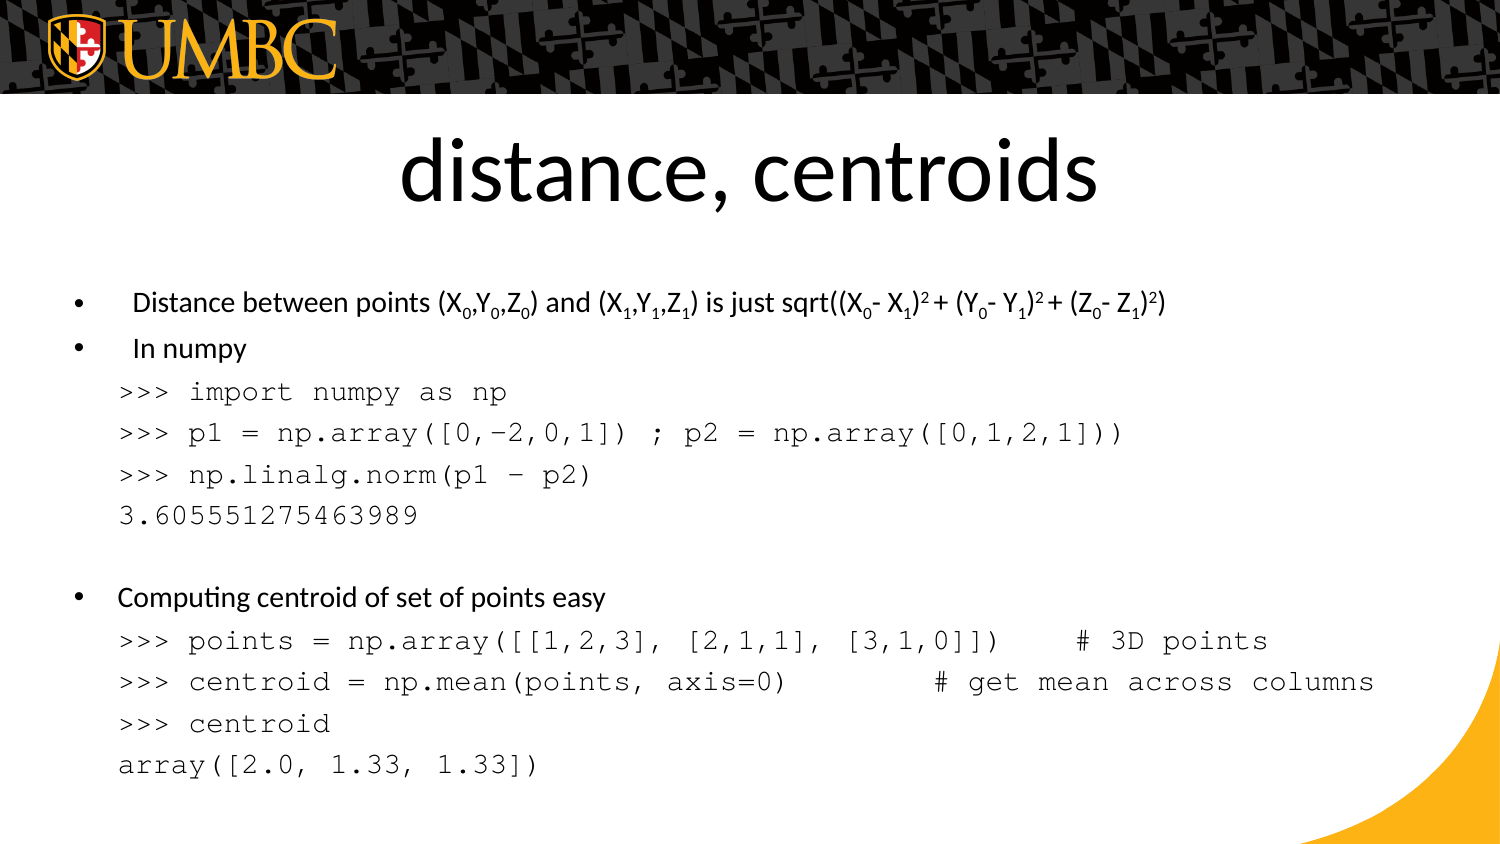

# distance, centroids
Distance between points (X0,Y0,Z0) and (X1,Y1,Z1) is just sqrt((X0- X1)2 + (Y0- Y1)2 + (Z0- Z1)2)
In numpy
>>> import numpy as np
>>> p1 = np.array([0,-2,0,1]) ; p2 = np.array([0,1,2,1]))
>>> np.linalg.norm(p1 - p2)
3.605551275463989

Computing centroid of set of points easy
>>> points = np.array([[1,2,3], [2,1,1], [3,1,0]])    # 3D points
>>> centroid = np.mean(points, axis=0)        # get mean across columns
>>> centroid
array([2.0, 1.33, 1.33])